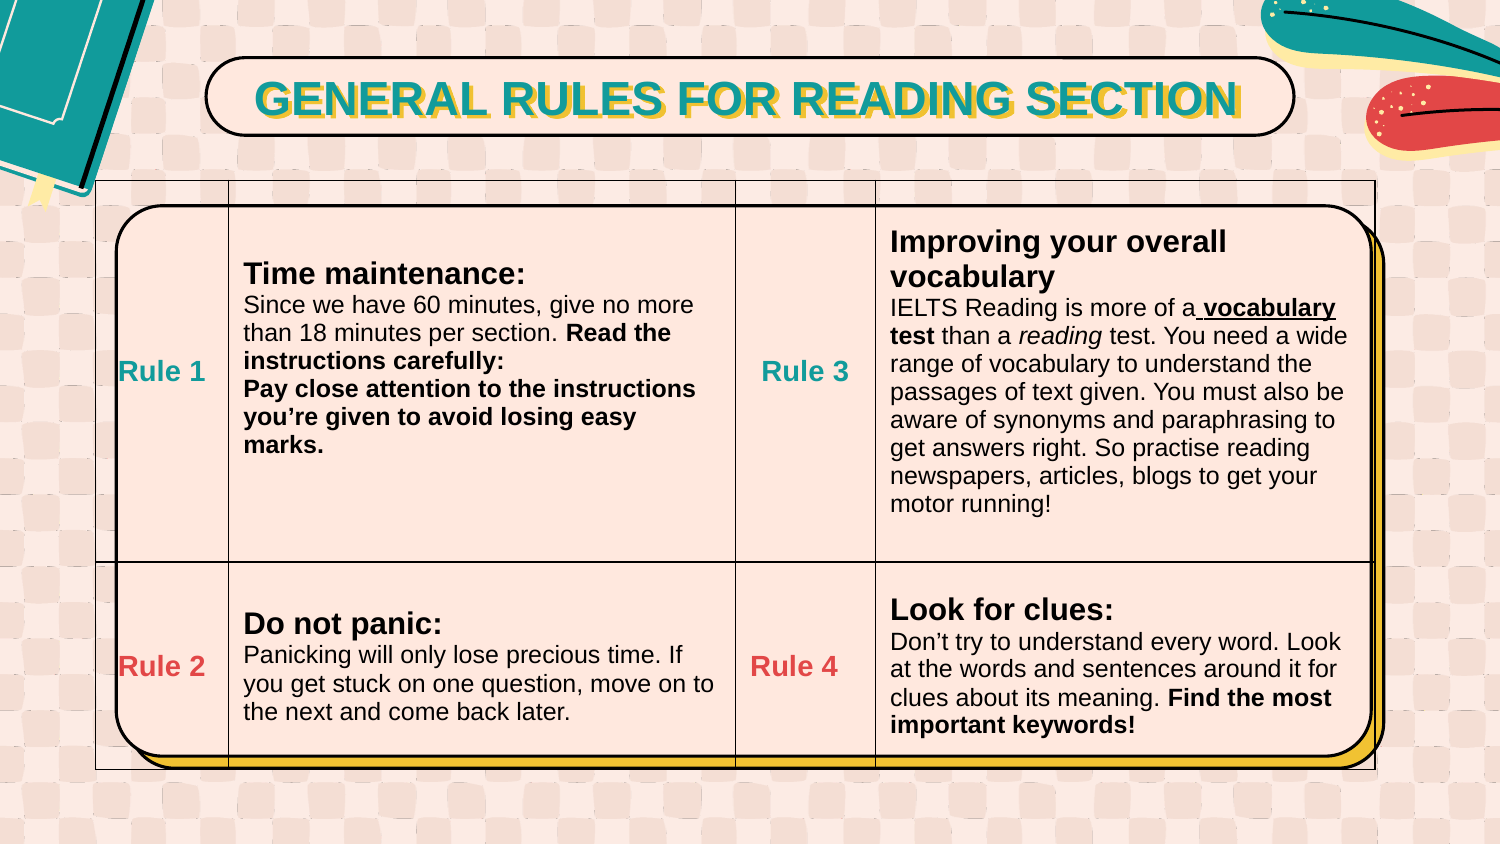

# GENERAL RULES FOR READING SECTION
| Rule 1 | Time maintenance: Since we have 60 minutes, give no more than 18 minutes per section. Read the instructions carefully: Pay close attention to the instructions you’re given to avoid losing easy marks. | Rule 3 | Improving your overall vocabulary IELTS Reading is more of a vocabulary test than a reading test. You need a wide range of vocabulary to understand the passages of text given. You must also be aware of synonyms and paraphrasing to get answers right. So practise reading newspapers, articles, blogs to get your motor running! |
| --- | --- | --- | --- |
| Rule 2 | Do not panic: Panicking will only lose precious time. If you get stuck on one question, move on to the next and come back later. | Rule 4 | Look for clues: Don’t try to understand every word. Look at the words and sentences around it for clues about its meaning. Find the most important keywords! |